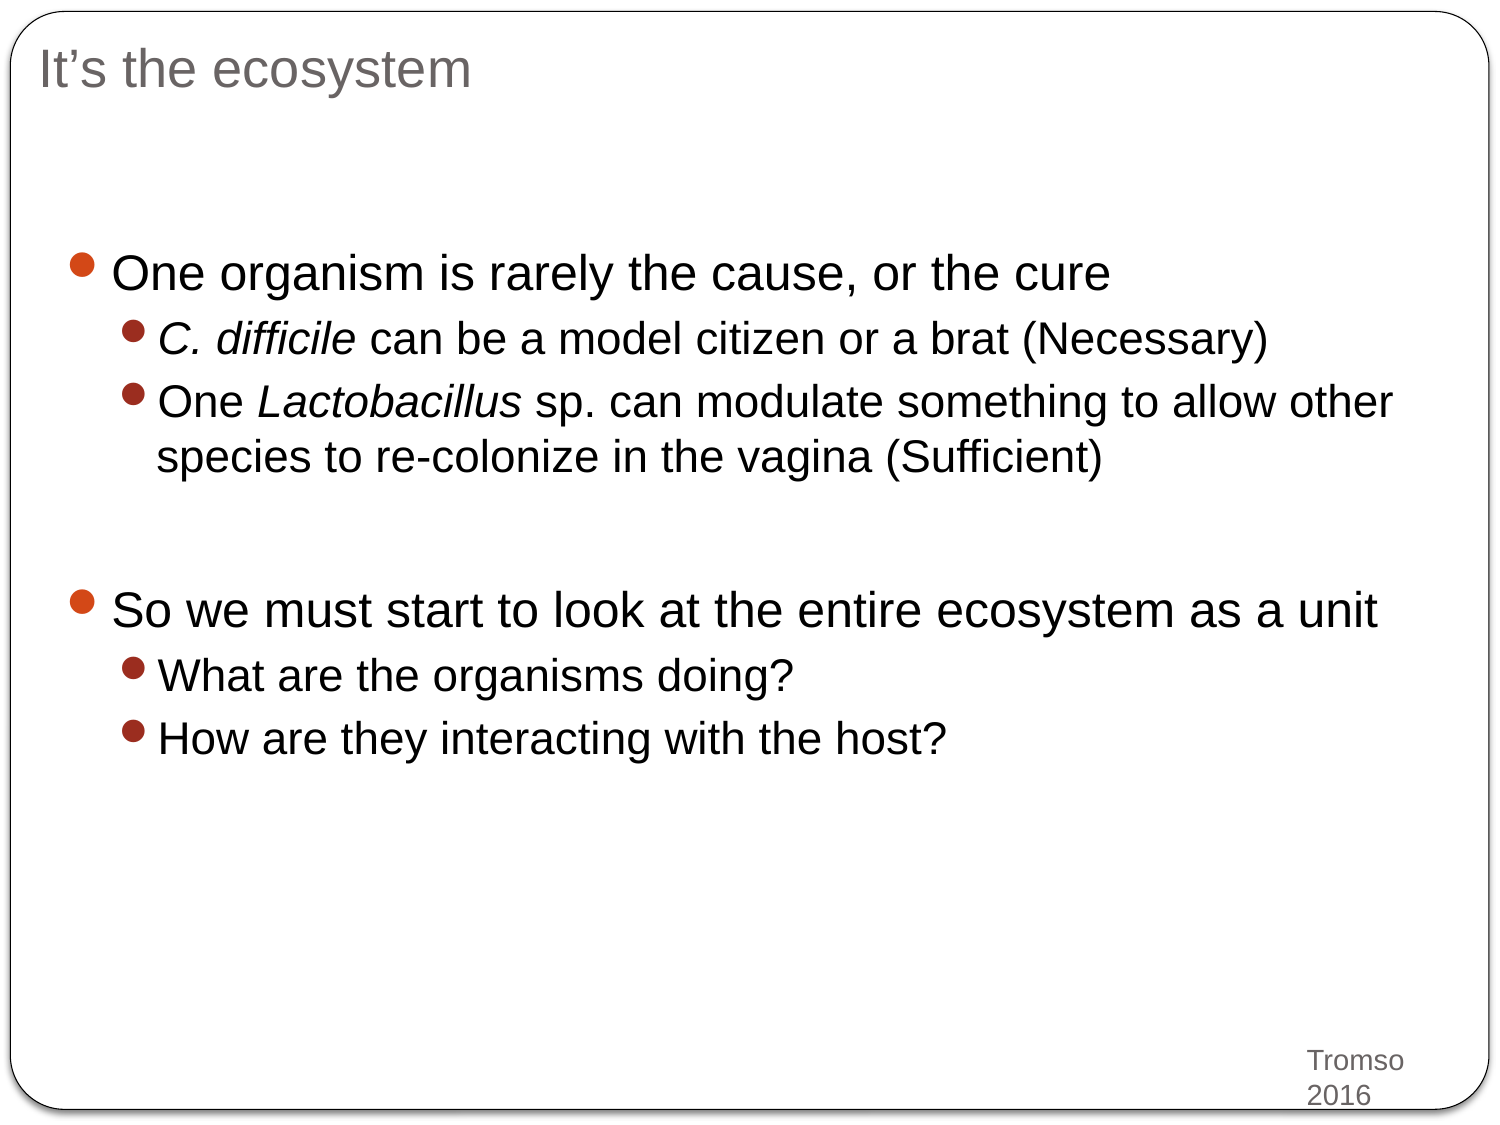

# It’s the ecosystem

One organism is rarely the cause, or the cure
C. difficile can be a model citizen or a brat (Necessary)
One Lactobacillus sp. can modulate something to allow other species to re-colonize in the vagina (Sufficient)

So we must start to look at the entire ecosystem as a unit
What are the organisms doing?
How are they interacting with the host?
Tromso 2016